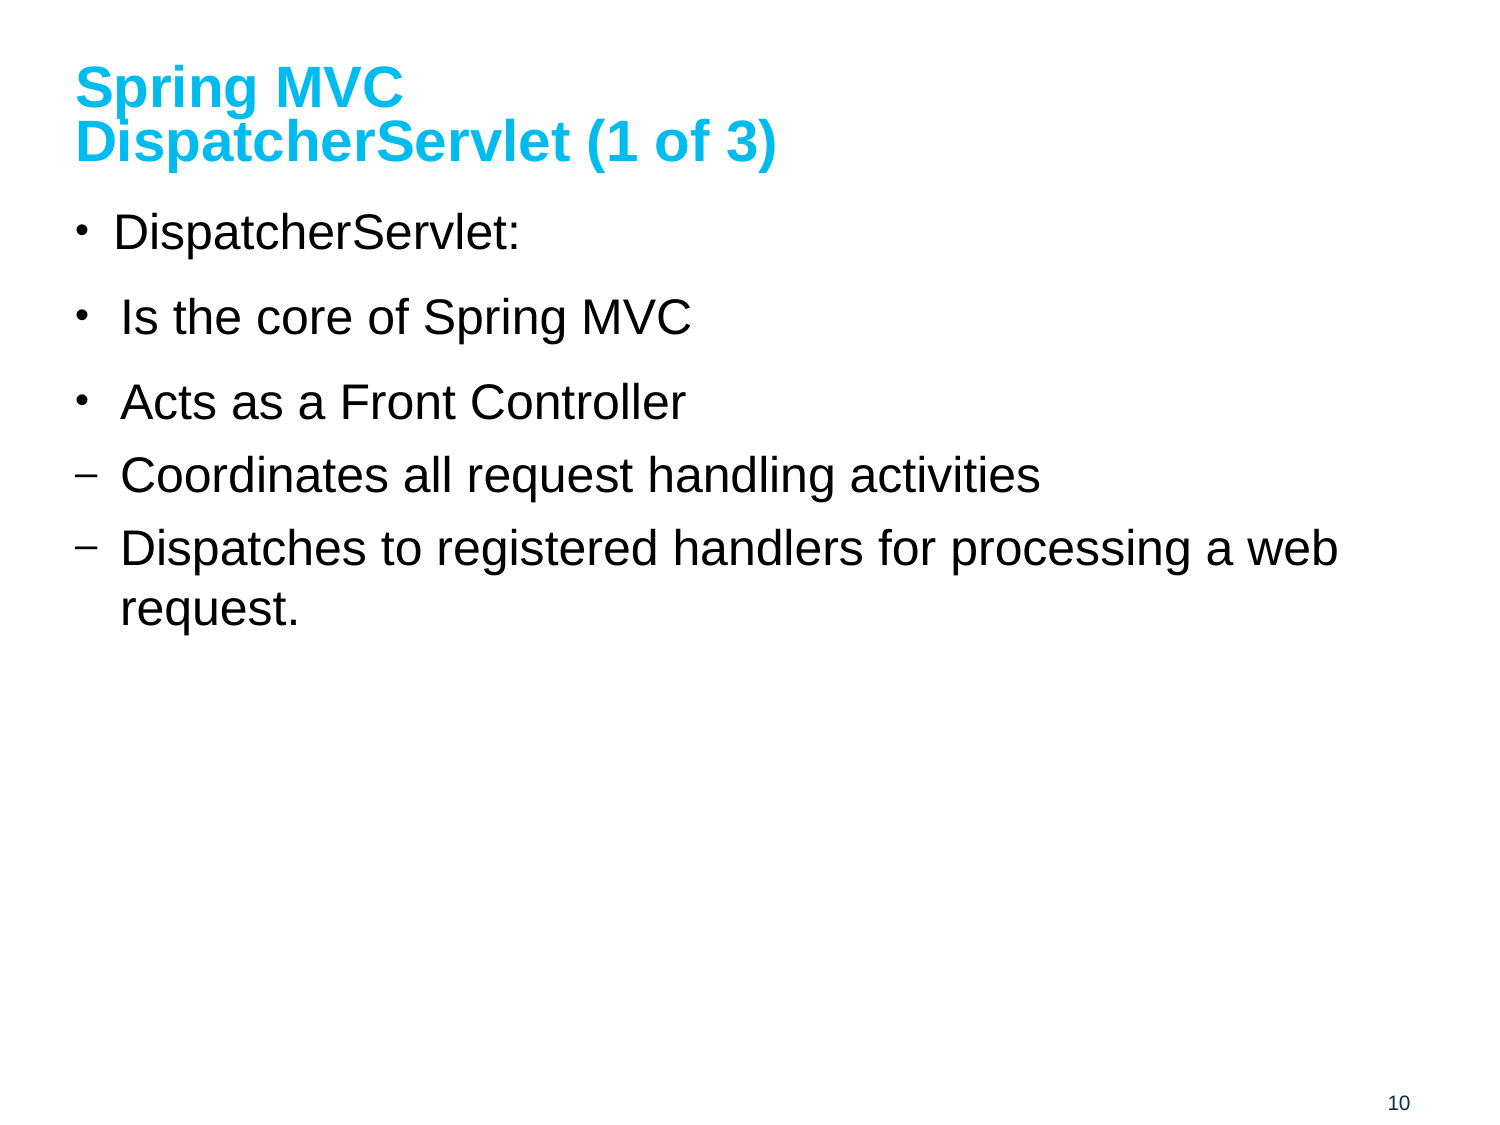

# Spring MVC DispatcherServlet (1 of 3)
DispatcherServlet:
Is the core of Spring MVC
Acts as a Front Controller
Coordinates all request handling activities
Dispatches to registered handlers for processing a web request.

10